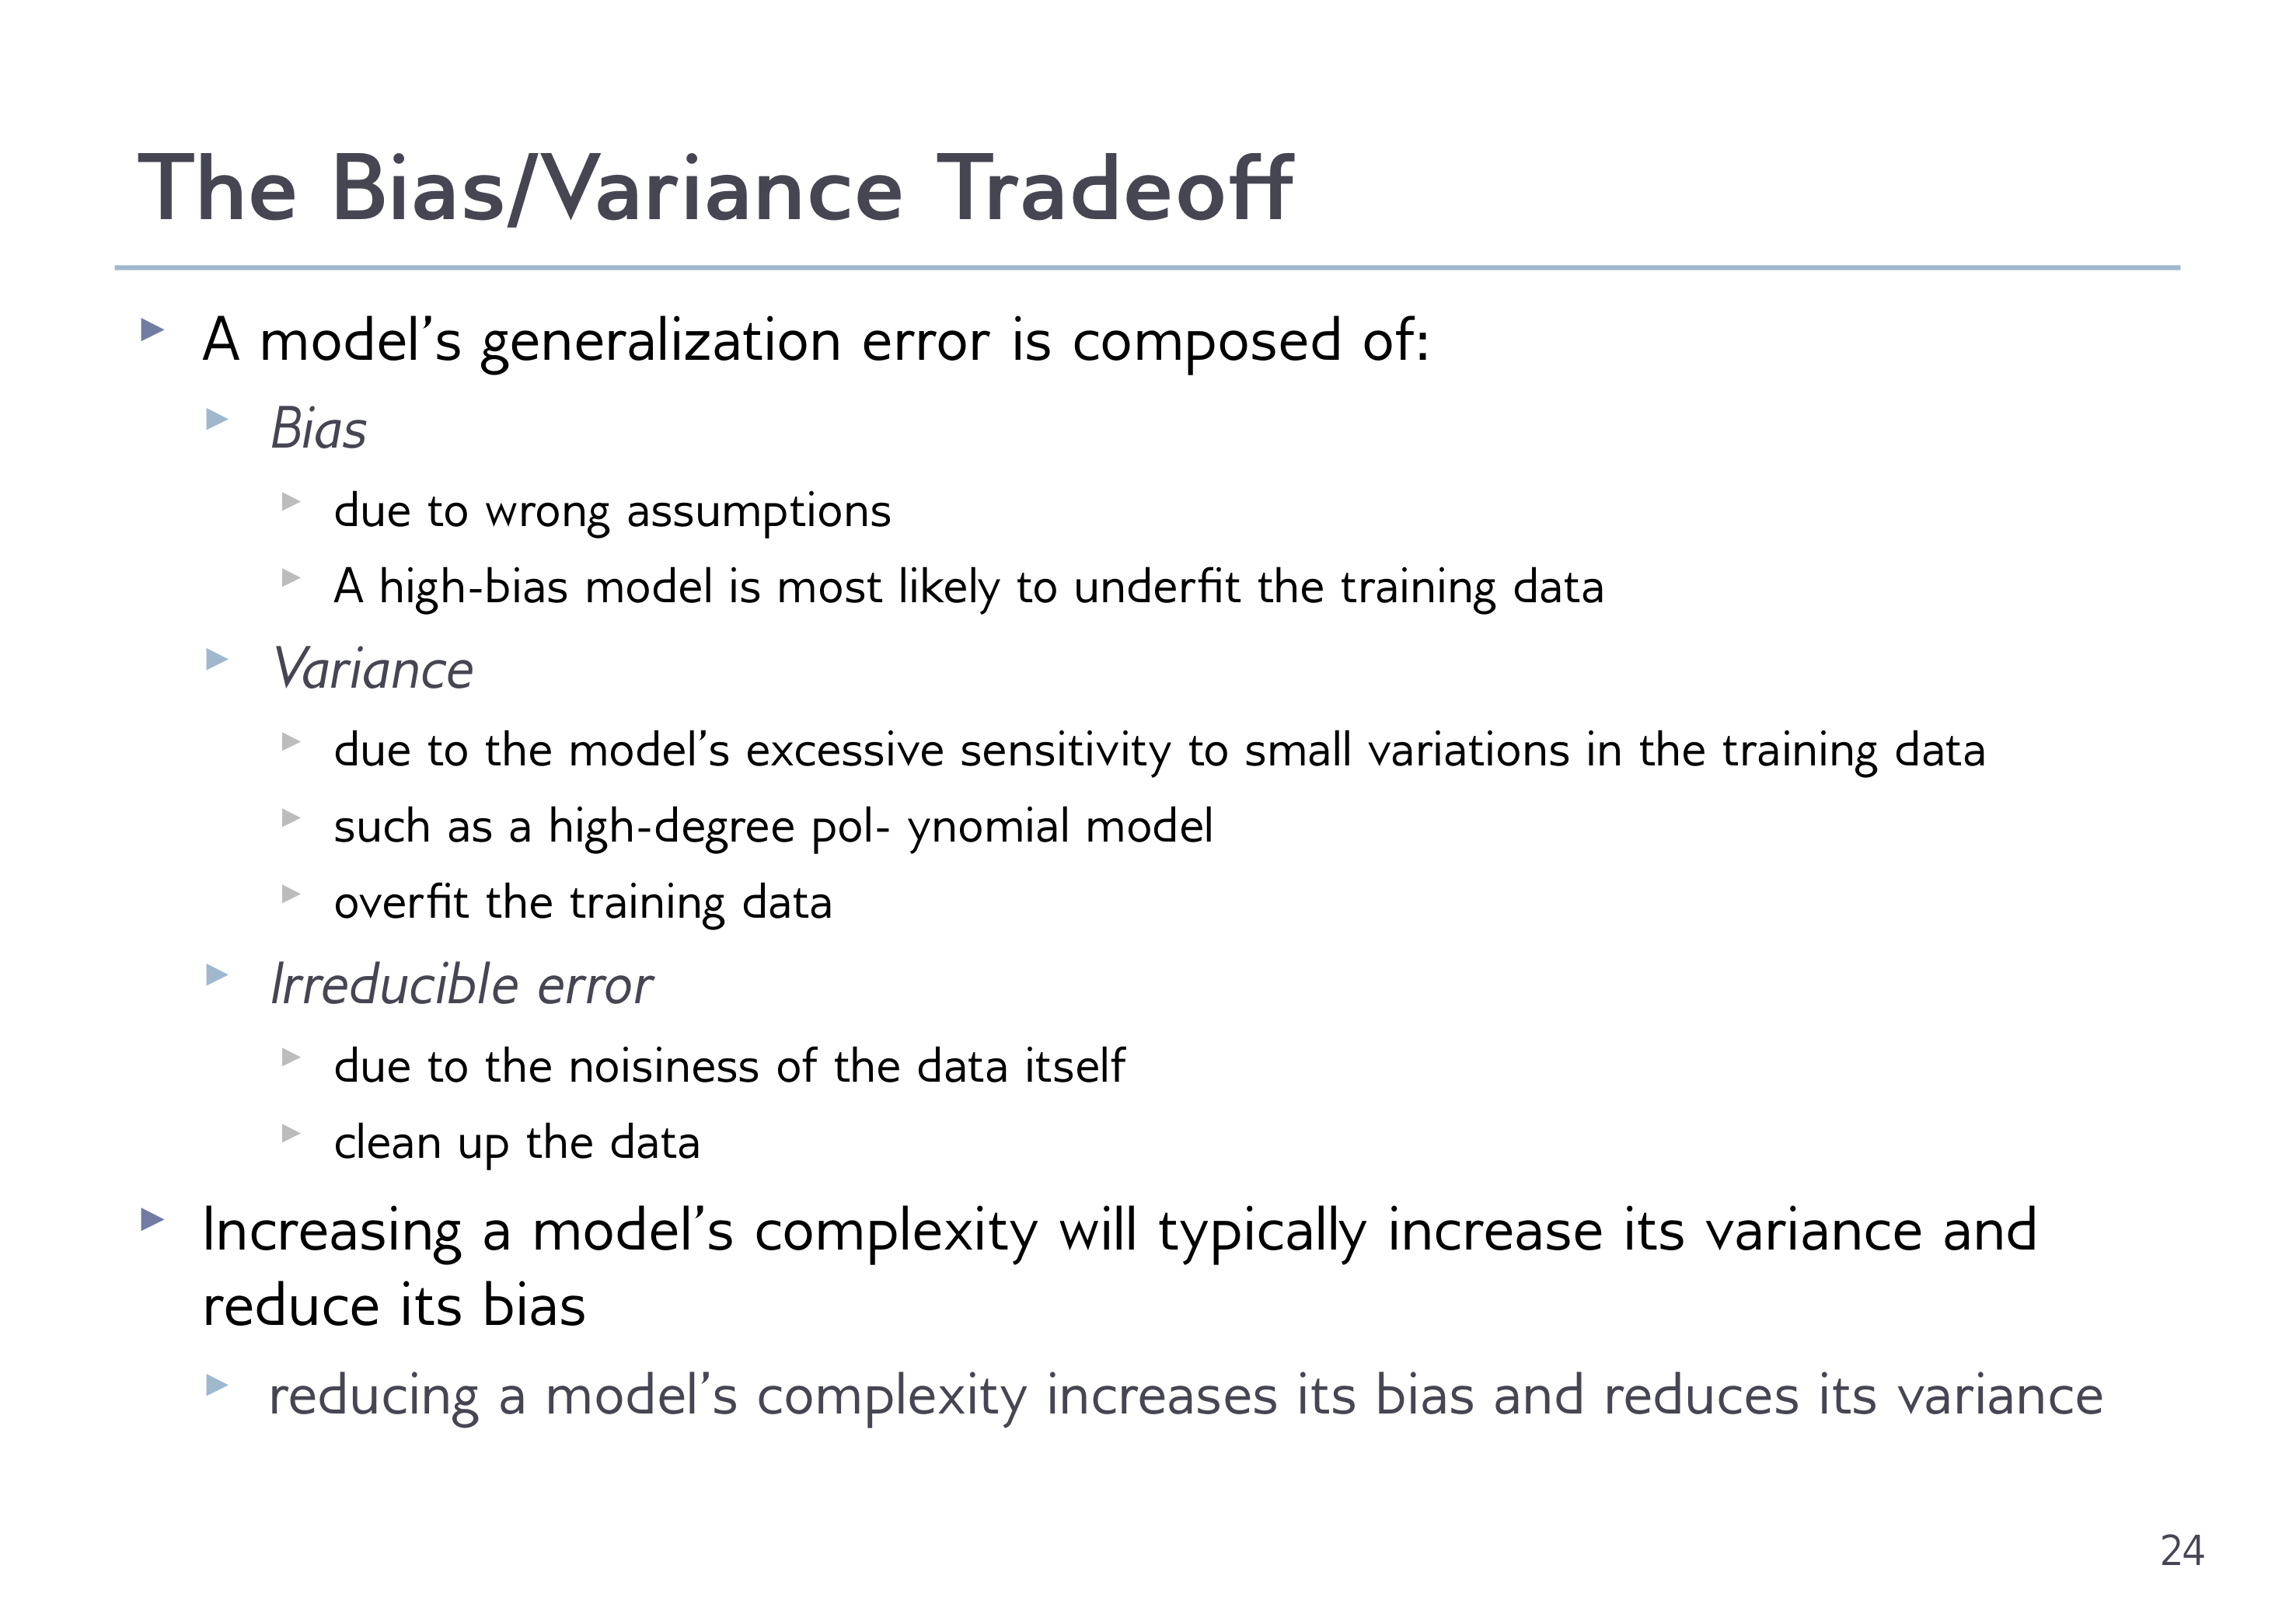

# The Bias/Variance Tradeoff
A model’s generalization error is composed of:
Bias
due to wrong assumptions
A high-bias model is most likely to underfit the training data
Variance
due to the model’s excessive sensitivity to small variations in the training data
such as a high-degree pol‐ ynomial model
overfit the training data
Irreducible error
due to the noisiness of the data itself
clean up the data
Increasing a model’s complexity will typically increase its variance and reduce its bias
reducing a model’s complexity increases its bias and reduces its variance
24